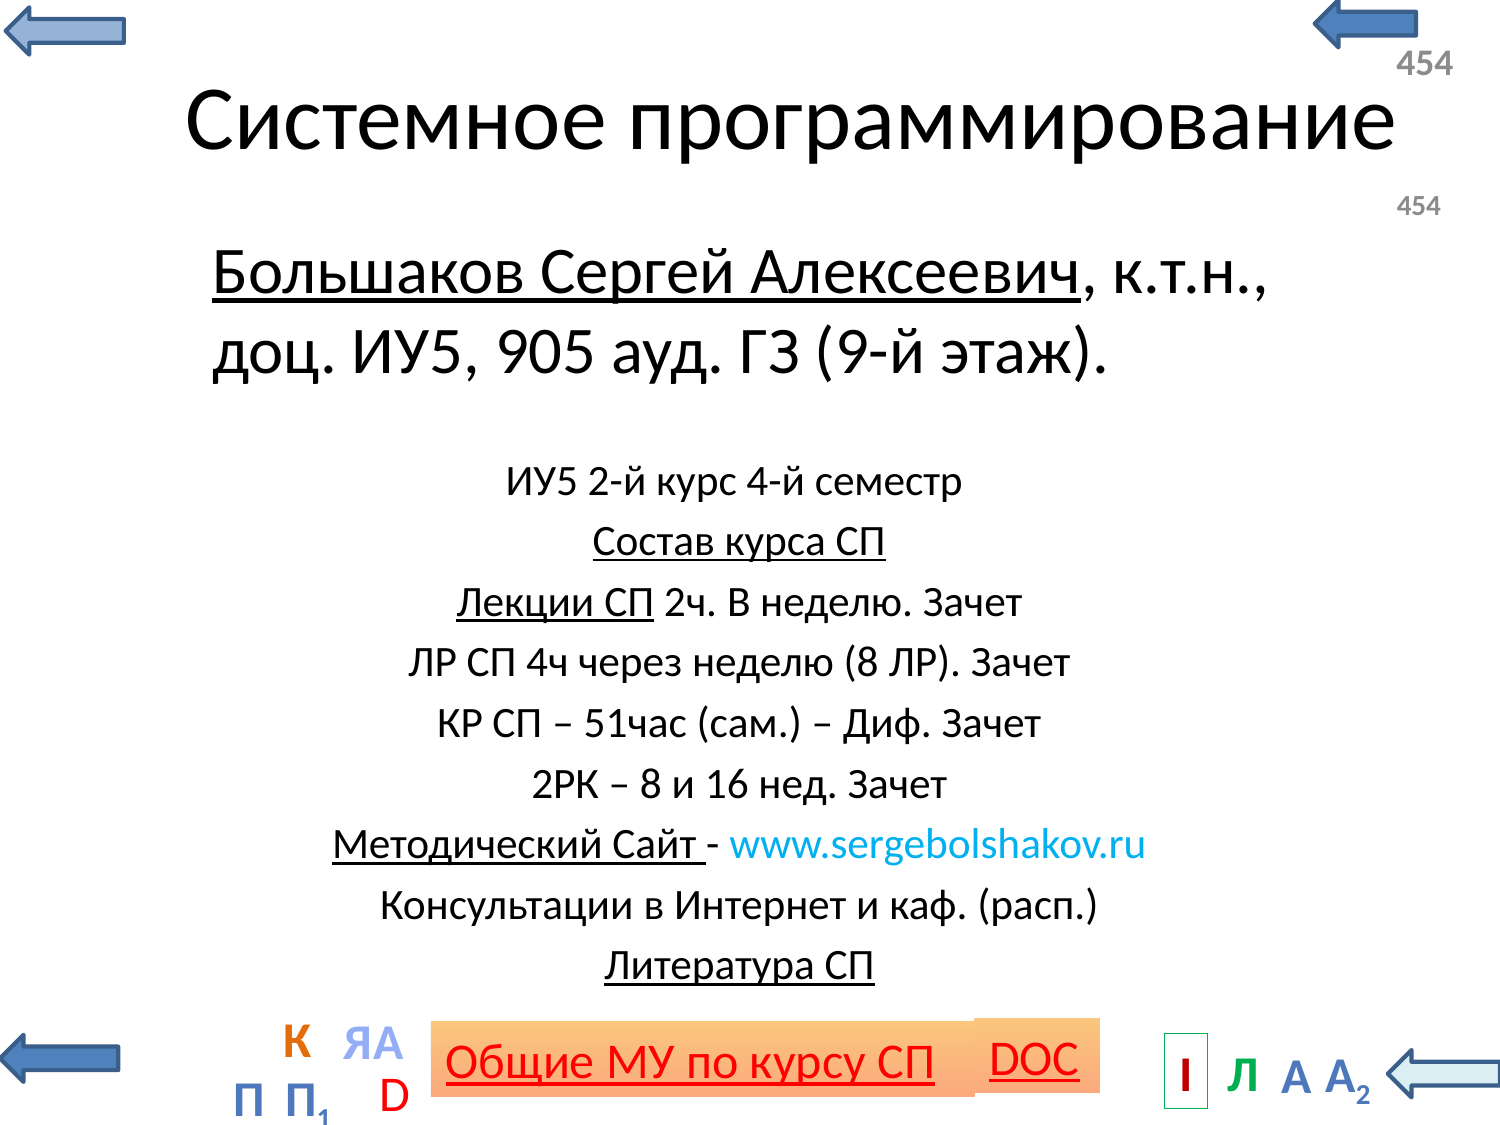

# Системное программирование
454
Большаков Сергей Алексеевич, к.т.н., доц. ИУ5, 905 ауд. ГЗ (9-й этаж).
ИУ5 2-й курс 4-й семестр
Состав курса СП
Лекции СП 2ч. В неделю. Зачет
ЛР СП 4ч через неделю (8 ЛР). Зачет
КР СП – 51час (сам.) – Диф. Зачет
2РК – 8 и 16 нед. Зачет
Методический Сайт - www.sergebolshakov.ru
Консультации в Интернет и каф. (расп.)
Литература СП